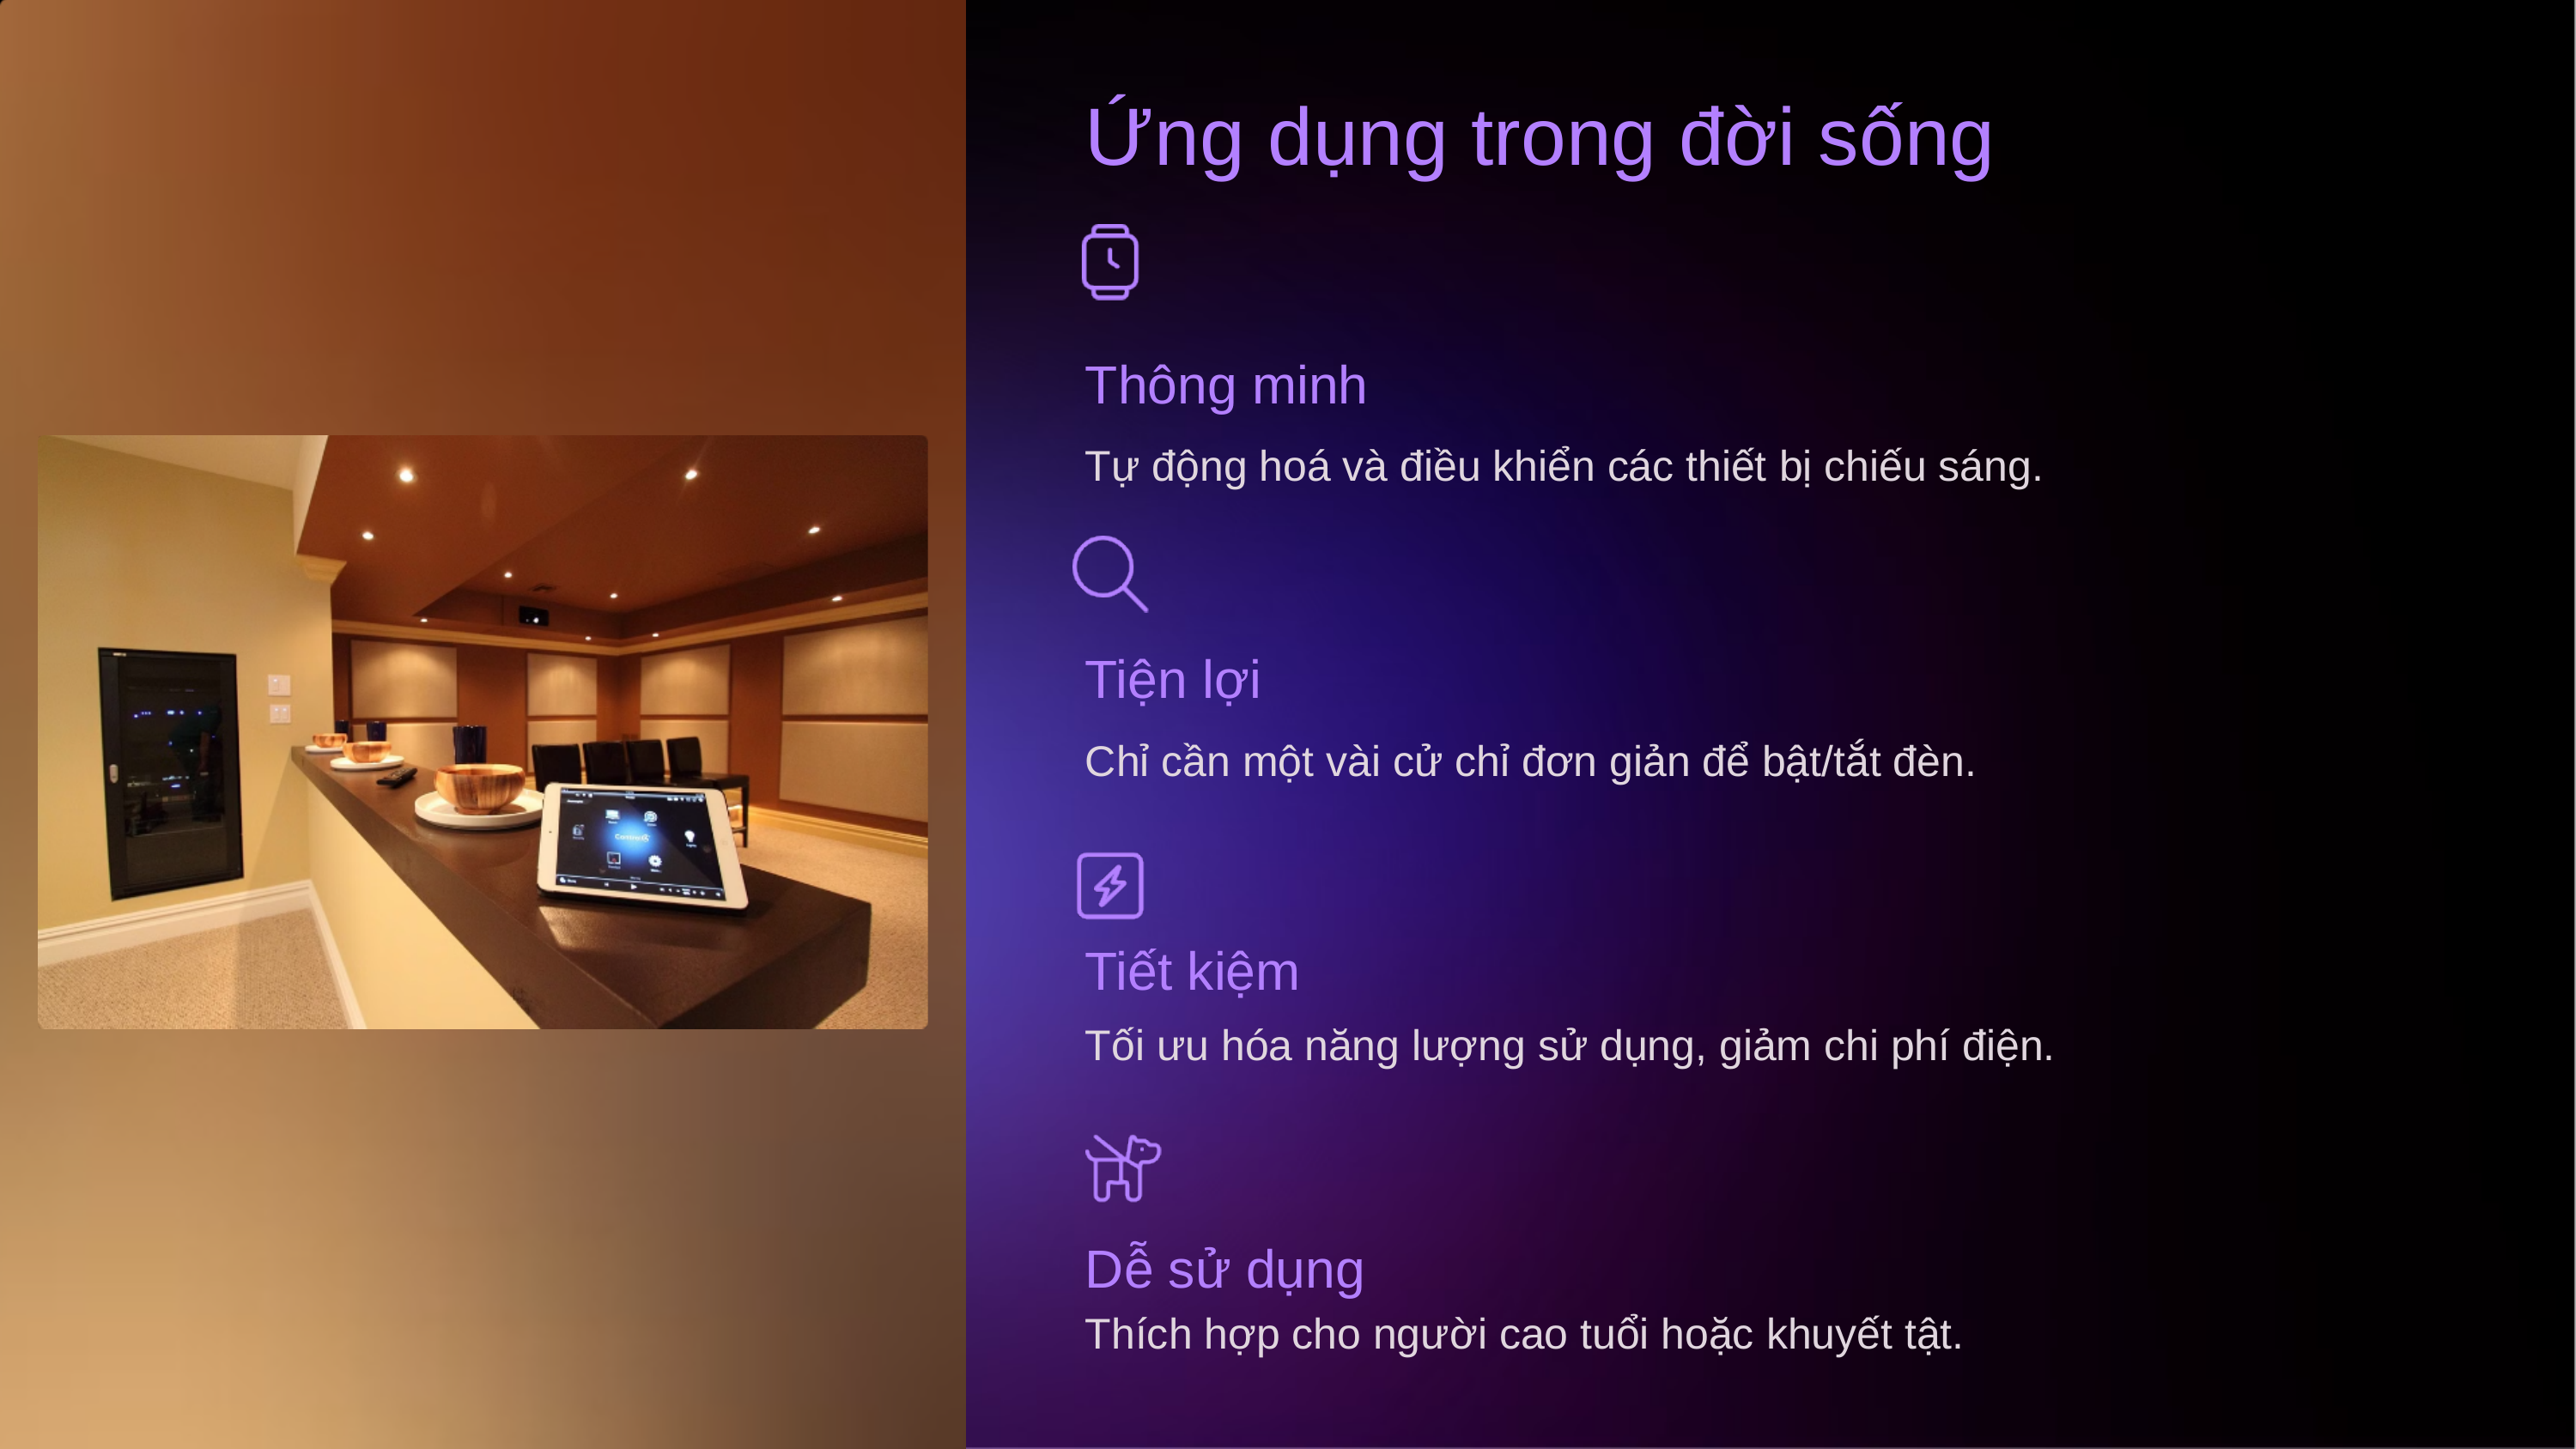

Ứng dụng trong đời sống

Thông minh
Tự động hoá và điều khiển các thiết bị chiếu sáng.

Tiện lợi
Chỉ cần một vài cử chỉ đơn giản để bật/tắt đèn.

Tiết kiệm
Tối ưu hóa năng lượng sử dụng, giảm chi phí điện.

Dễ sử dụng
Thích hợp cho người cao tuổi hoặc khuyết tật.